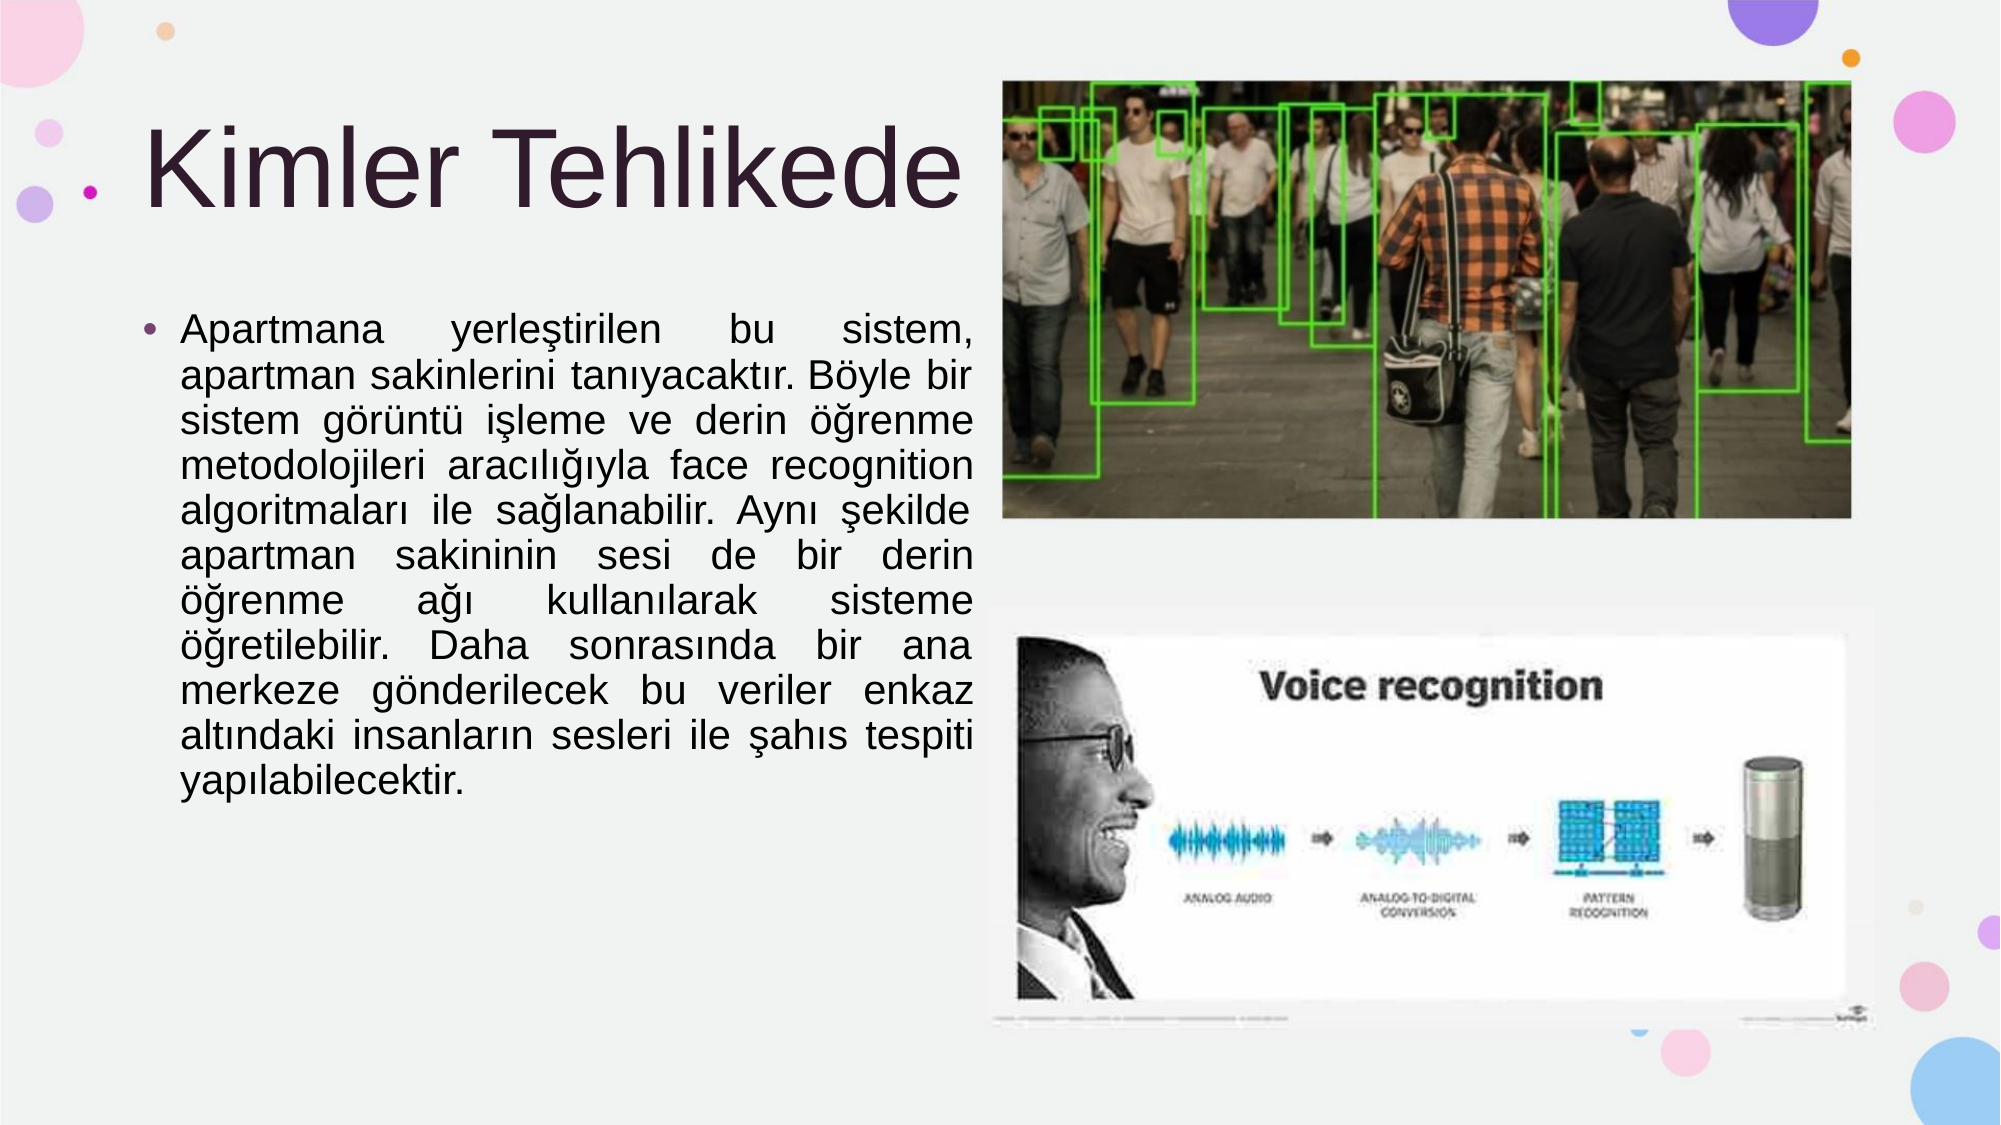

Kimler Tehlikede
• Apartmana yerleştirilen bu sistem,
apartman sakinlerini tanıyacaktır. Böyle bir
sistem görüntü işleme ve derin öğrenme
metodolojileri aracılığıyla face recognition
algoritmaları ile sağlanabilir. Aynı şekilde
apartman sakininin sesi de bir derin
öğrenme ağı kullanılarak sisteme
öğretilebilir. Daha sonrasında bir ana
merkeze gönderilecek bu veriler enkaz
altındaki insanların sesleri ile şahıs tespiti
yapılabilecektir.